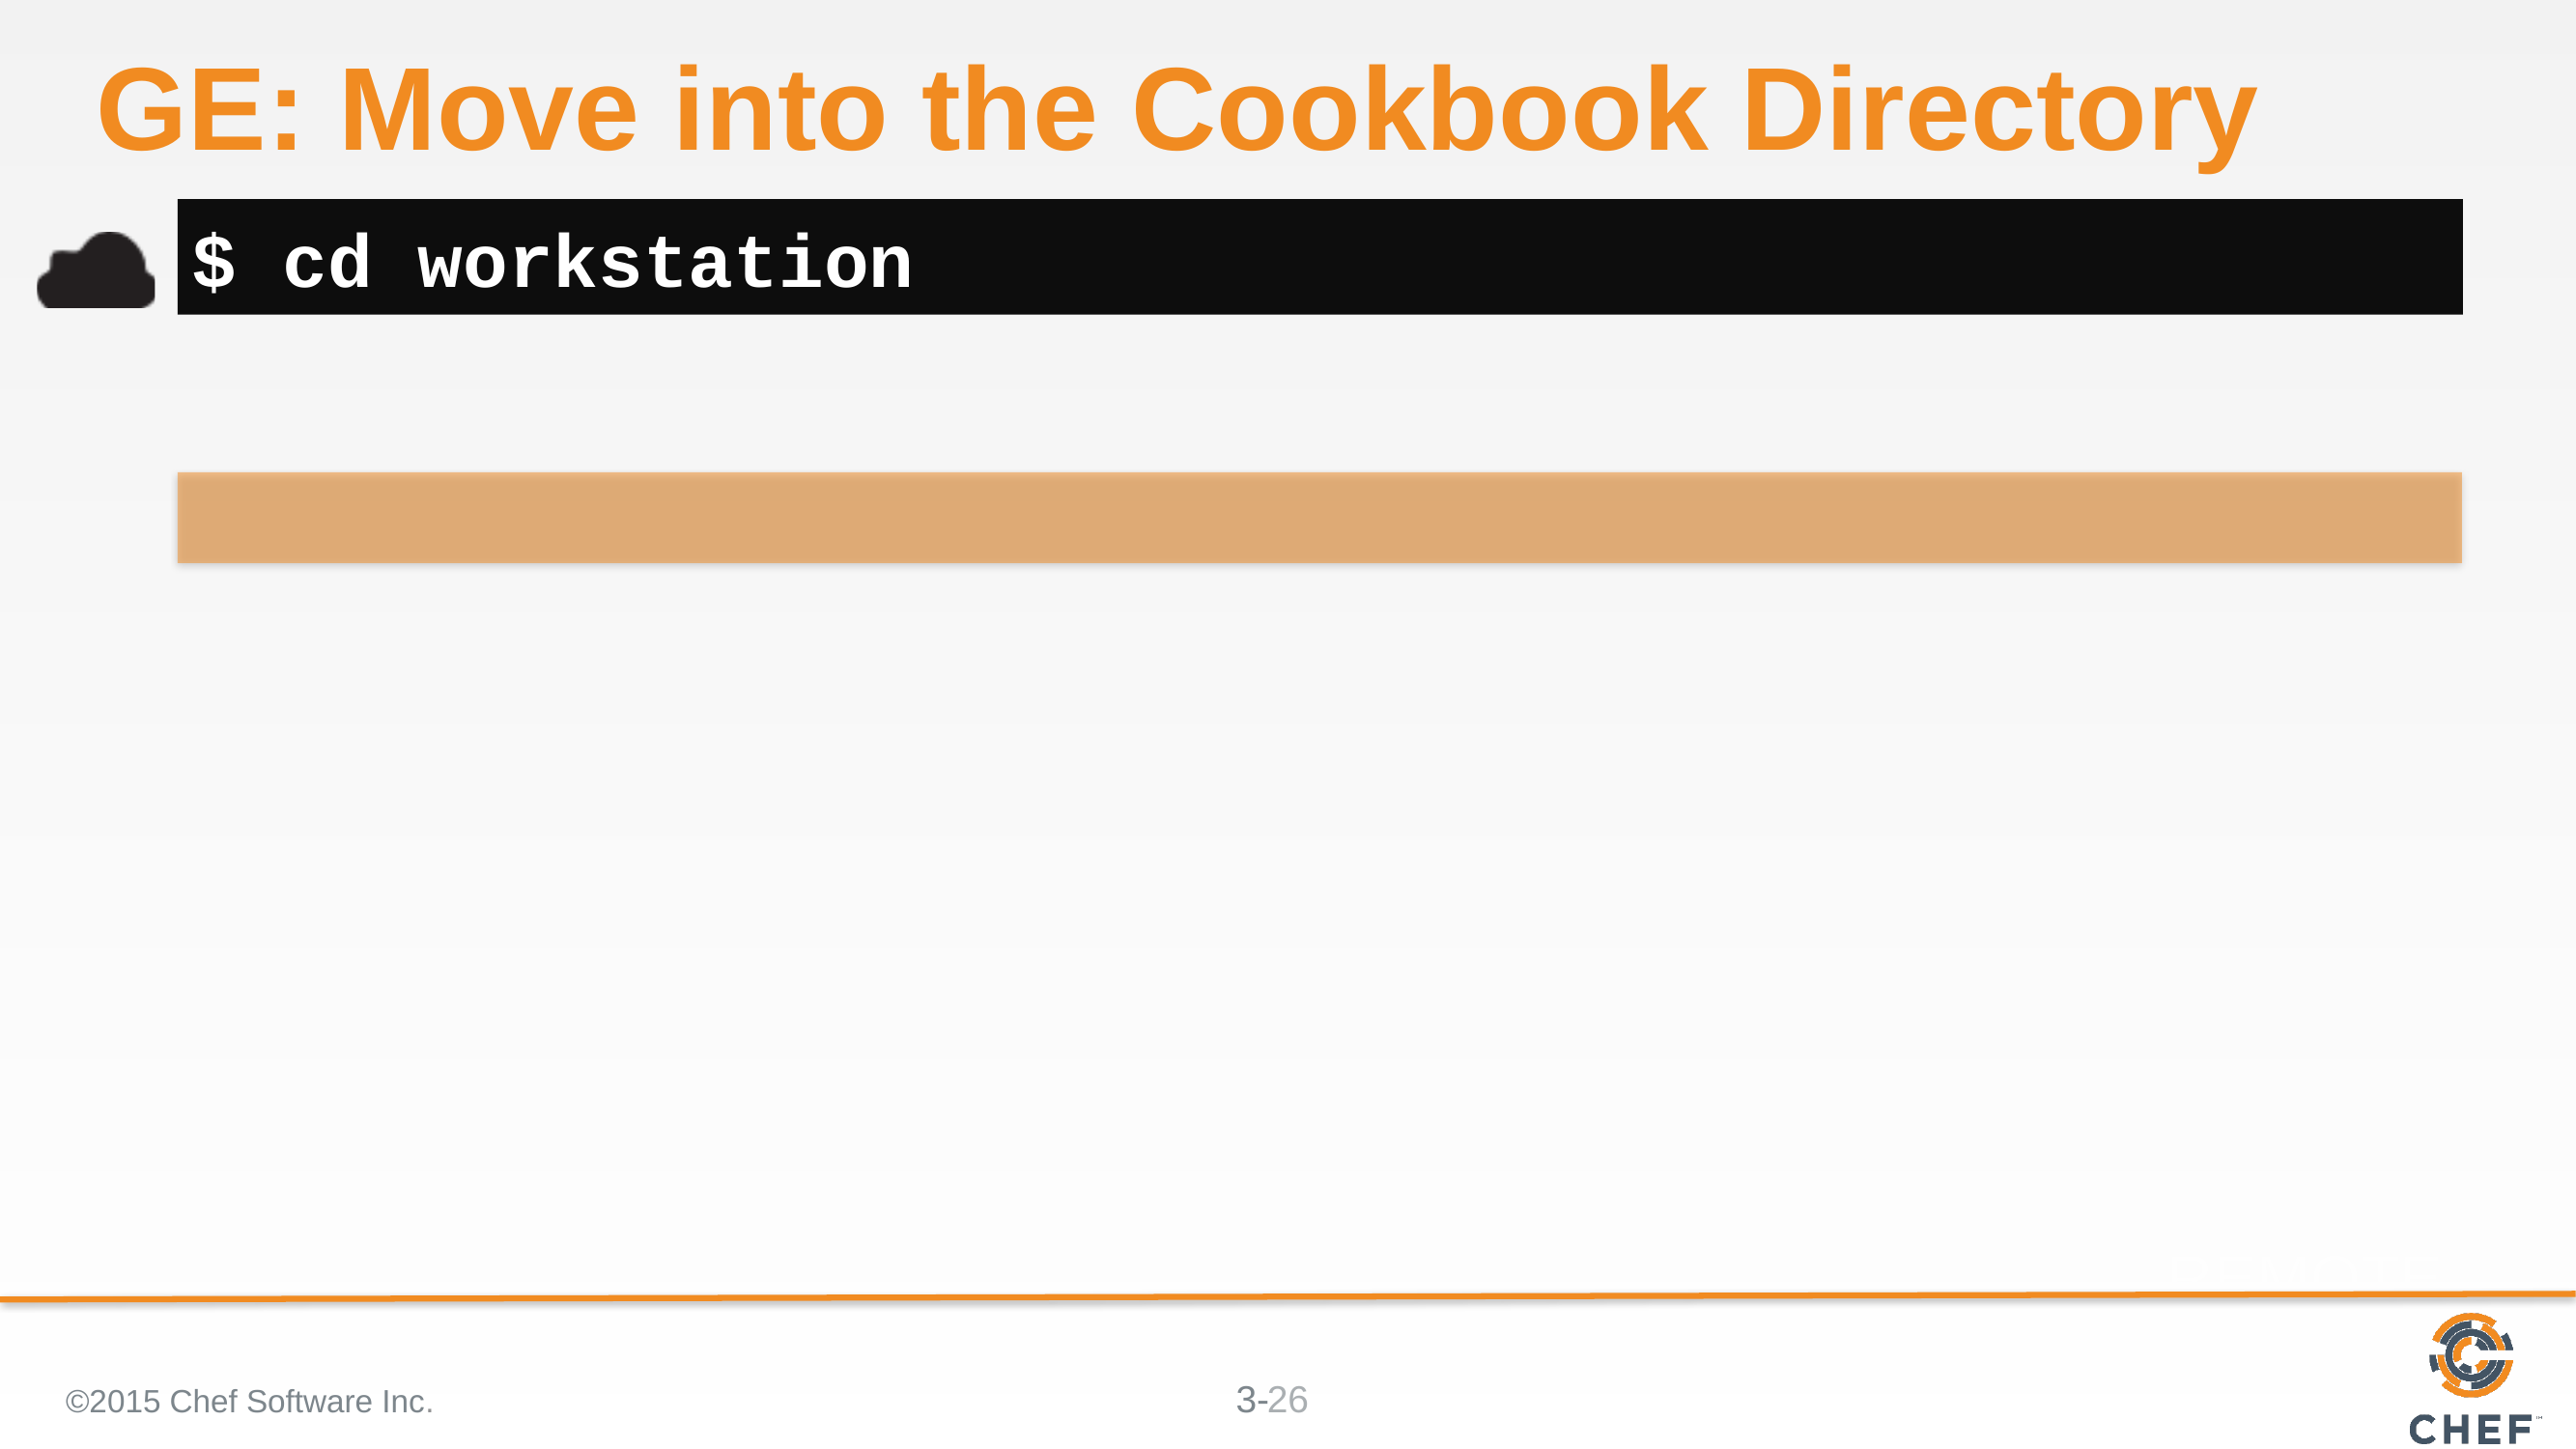

# GE: Move into the Cookbook Directory
$ cd workstation

©2015 Chef Software Inc.
26